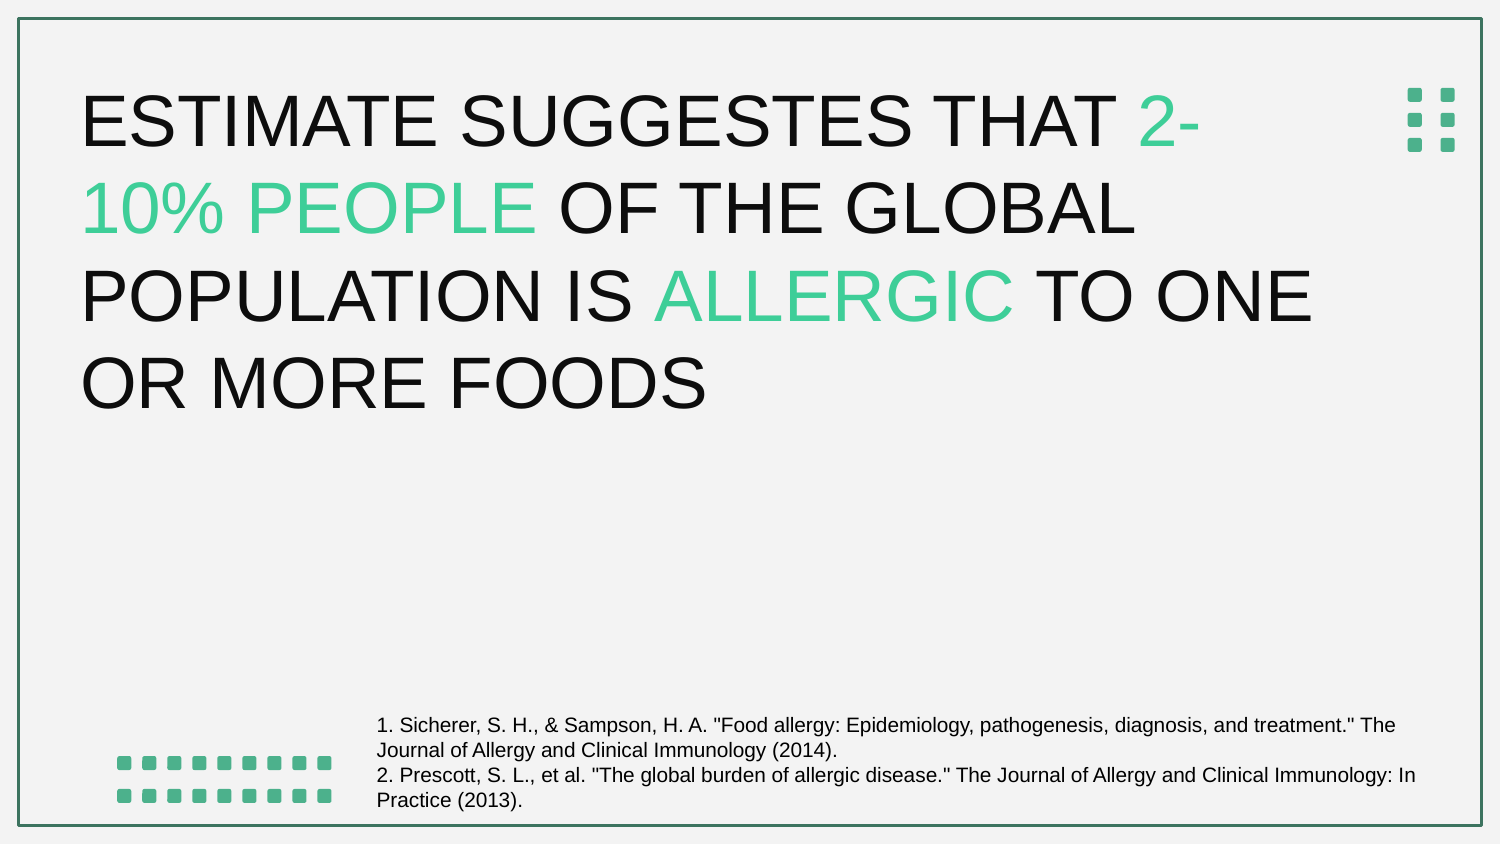

ESTIMATE SUGGESTES THAT 2-10% PEOPLE OF THE GLOBAL POPULATION IS ALLERGIC TO ONE OR MORE FOODS
1. Sicherer, S. H., & Sampson, H. A. "Food allergy: Epidemiology, pathogenesis, diagnosis, and treatment." The Journal of Allergy and Clinical Immunology (2014).
2. Prescott, S. L., et al. "The global burden of allergic disease." The Journal of Allergy and Clinical Immunology: In Practice (2013).